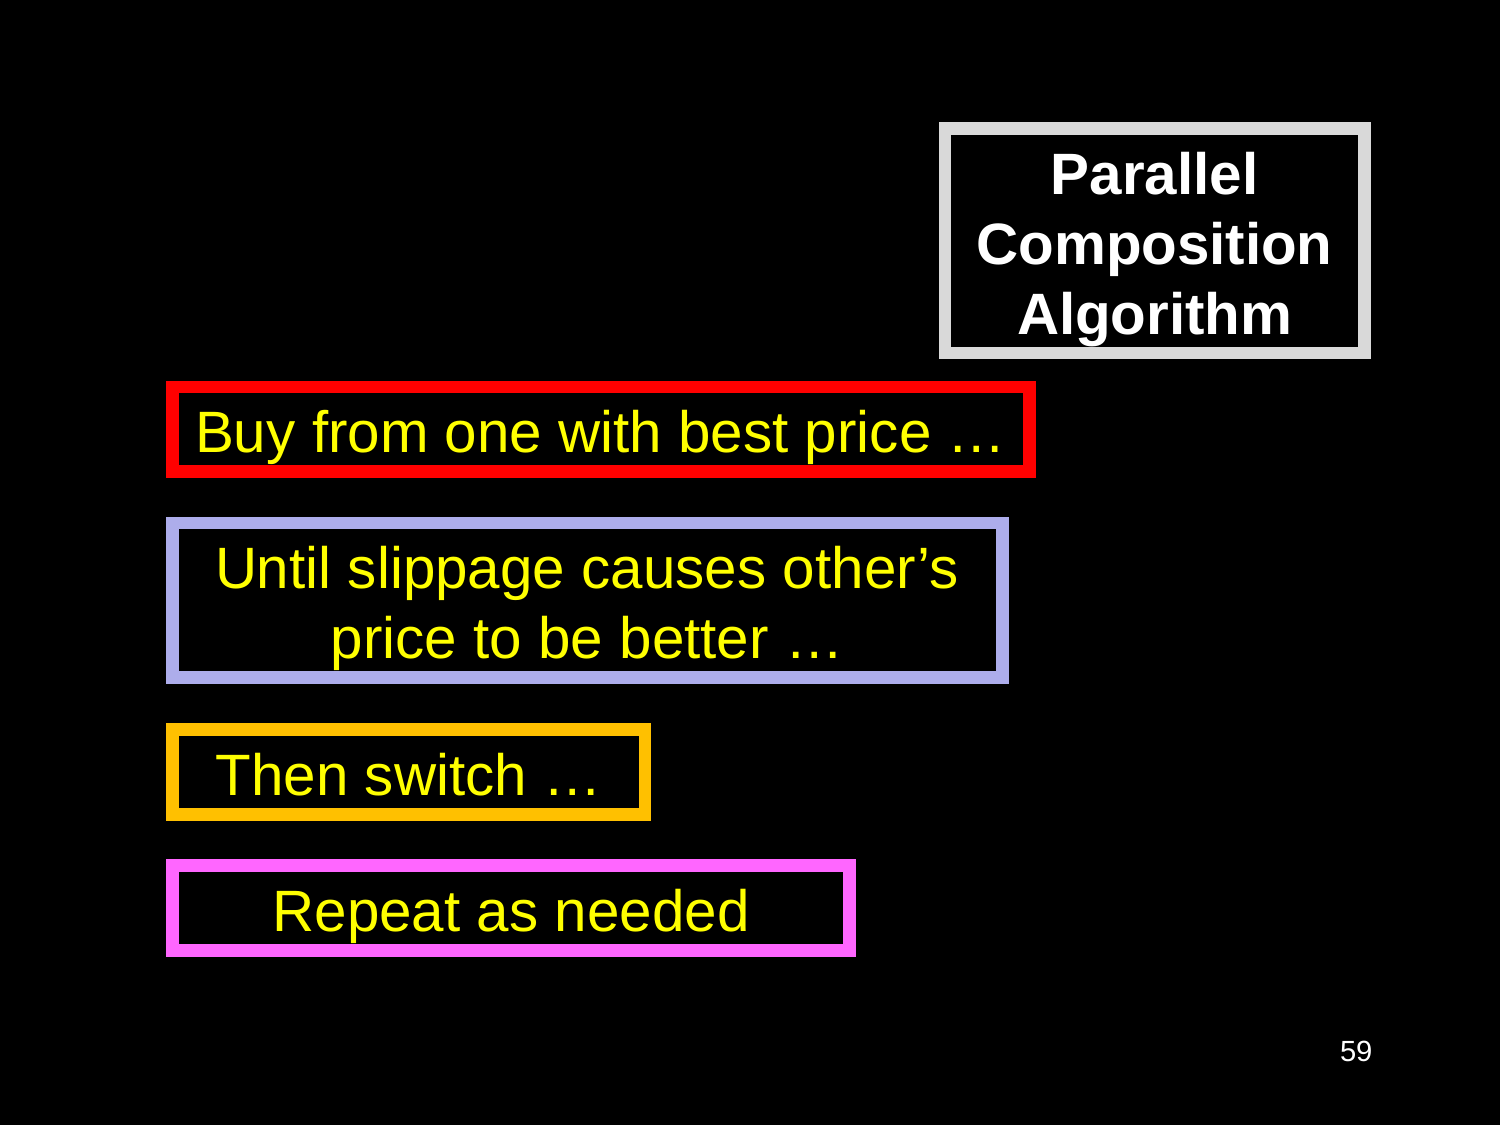

Parallel Composition Algorithm
Buy from one with best price …
Until slippage causes other’s price to be better …
Then switch …
Repeat as needed
59